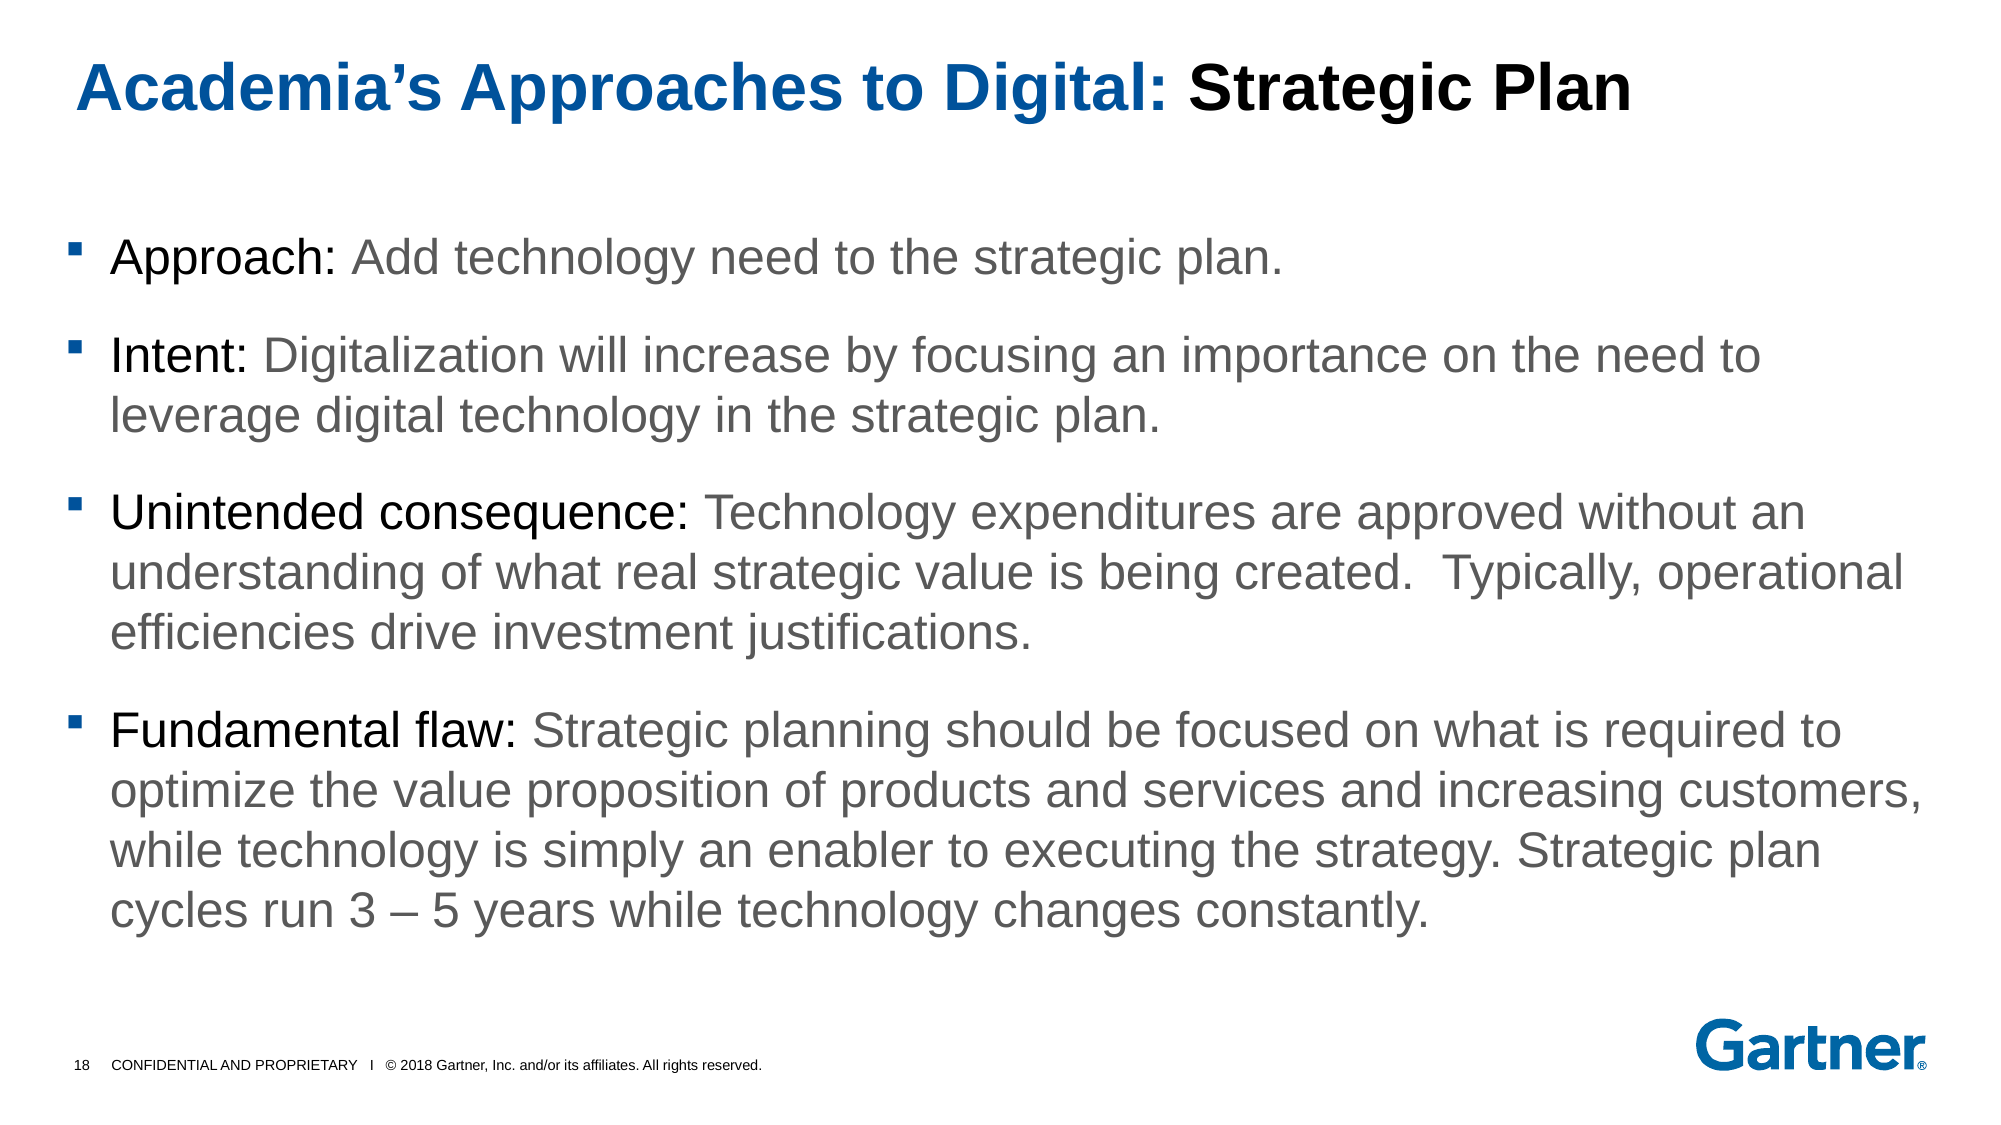

# Academia’s Approaches to Digital: Strategic Plan
Approach: Add technology need to the strategic plan.
Intent: Digitalization will increase by focusing an importance on the need to leverage digital technology in the strategic plan.
Unintended consequence: Technology expenditures are approved without an understanding of what real strategic value is being created.  Typically, operational efficiencies drive investment justifications.
Fundamental flaw: Strategic planning should be focused on what is required to optimize the value proposition of products and services and increasing customers, while technology is simply an enabler to executing the strategy. Strategic plan cycles run 3 – 5 years while technology changes constantly.